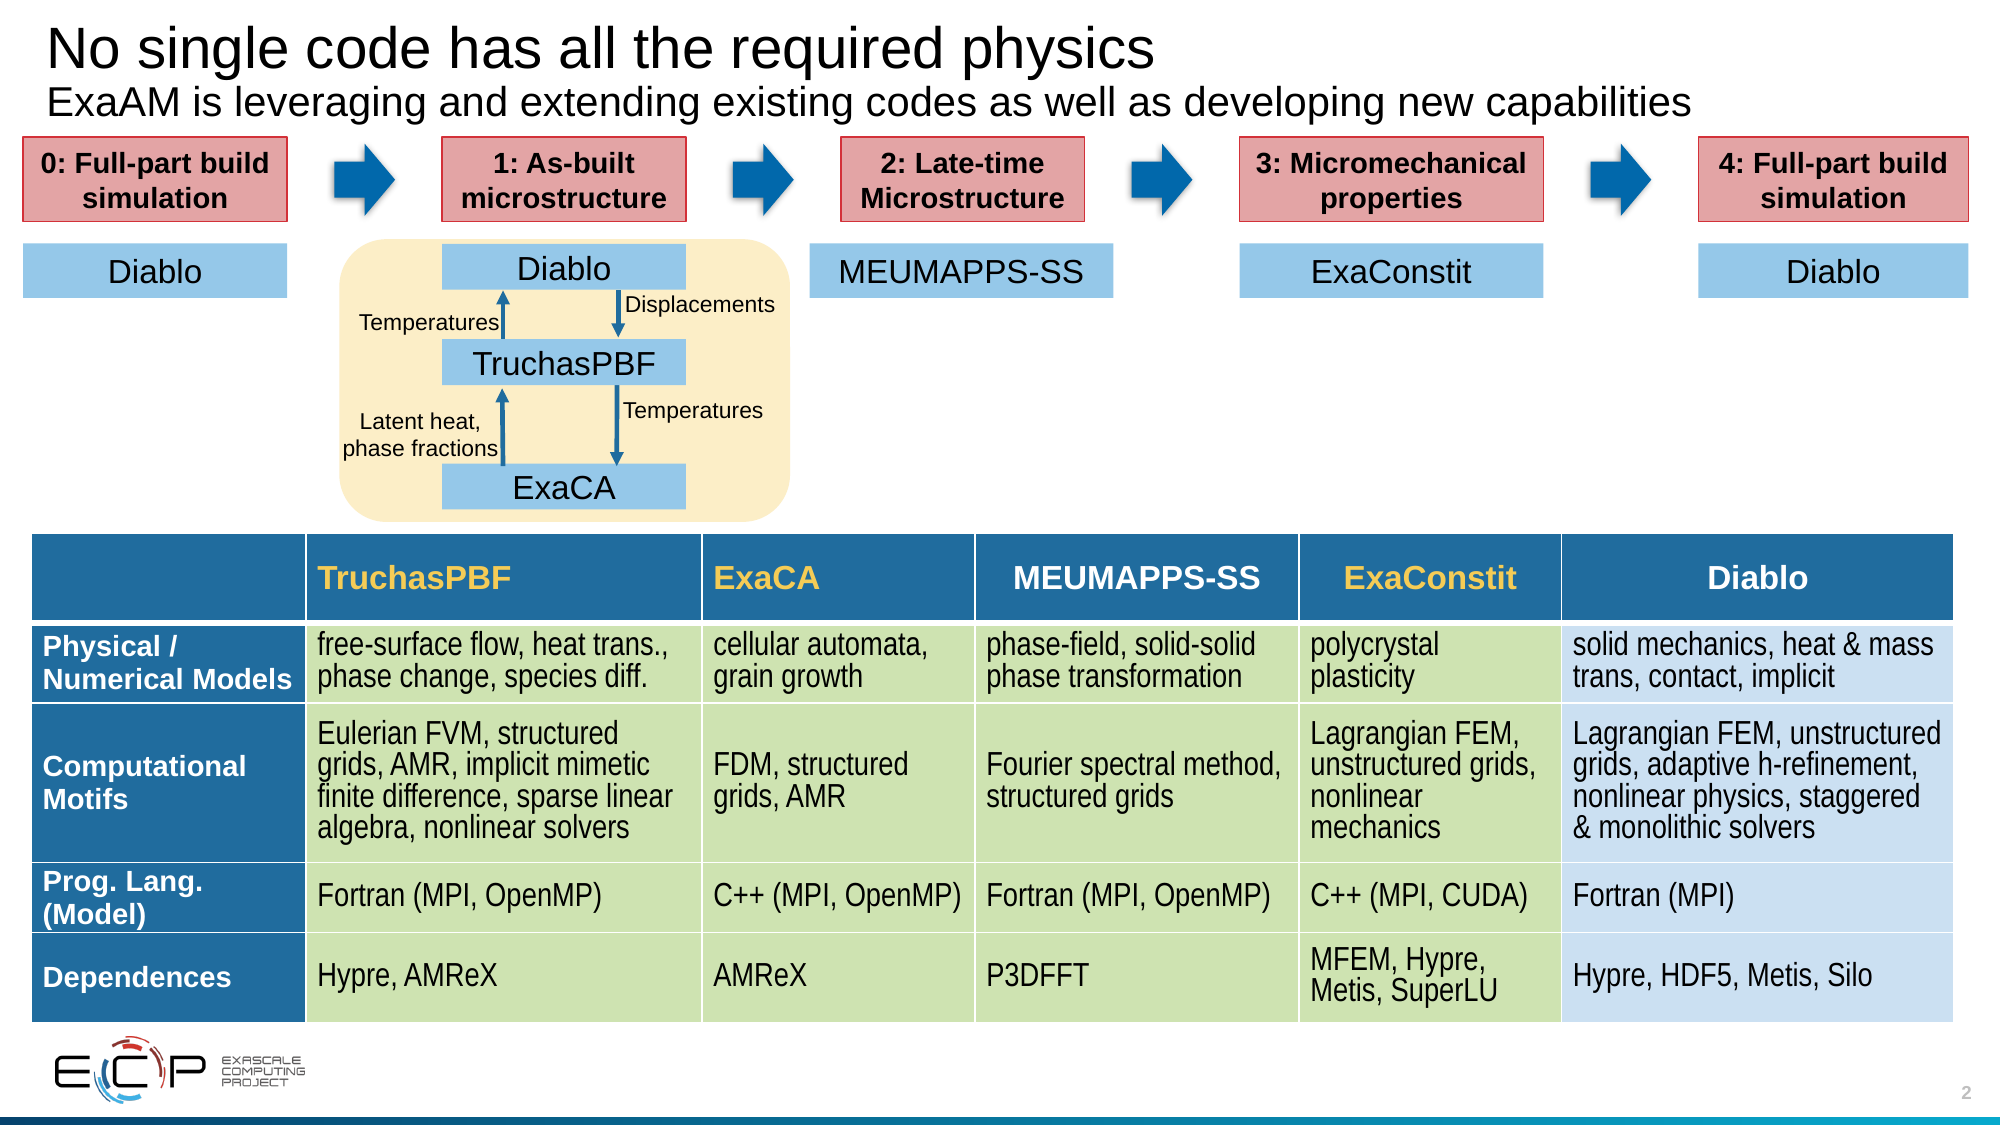

# No single code has all the required physics ExaAM is leveraging and extending existing codes as well as developing new capabilities
0: Full-part build simulation
1: As-built microstructure
2: Late-time Microstructure
3: Micromechanical properties
4: Full-part build simulation

Diablo
MEUMAPPS-SS
ExaConstit
Diablo
Diablo
Displacements
Temperatures
TruchasPBF
Temperatures
Latent heat, phase fractions
ExaCA
|  | TruchasPBF | ExaCA | MEUMAPPS-SS | ExaConstit | Diablo |
| --- | --- | --- | --- | --- | --- |
| Physical / Numerical Models | free-surface flow, heat trans., phase change, species diff. | cellular automata, grain growth | phase-field, solid-solid phase transformation | polycrystal plasticity | solid mechanics, heat & mass trans, contact, implicit |
| Computational Motifs | Eulerian FVM, structured grids, AMR, implicit mimetic finite difference, sparse linear algebra, nonlinear solvers | FDM, structured grids, AMR | Fourier spectral method, structured grids | Lagrangian FEM, unstructured grids, nonlinear mechanics | Lagrangian FEM, unstructured grids, adaptive h-refinement, nonlinear physics, staggered & monolithic solvers |
| Prog. Lang. (Model) | Fortran (MPI, OpenMP) | C++ (MPI, OpenMP) | Fortran (MPI, OpenMP) | C++ (MPI, CUDA) | Fortran (MPI) |
| Dependences | Hypre, AMReX | AMReX | P3DFFT | MFEM, Hypre, Metis, SuperLU | Hypre, HDF5, Metis, Silo |